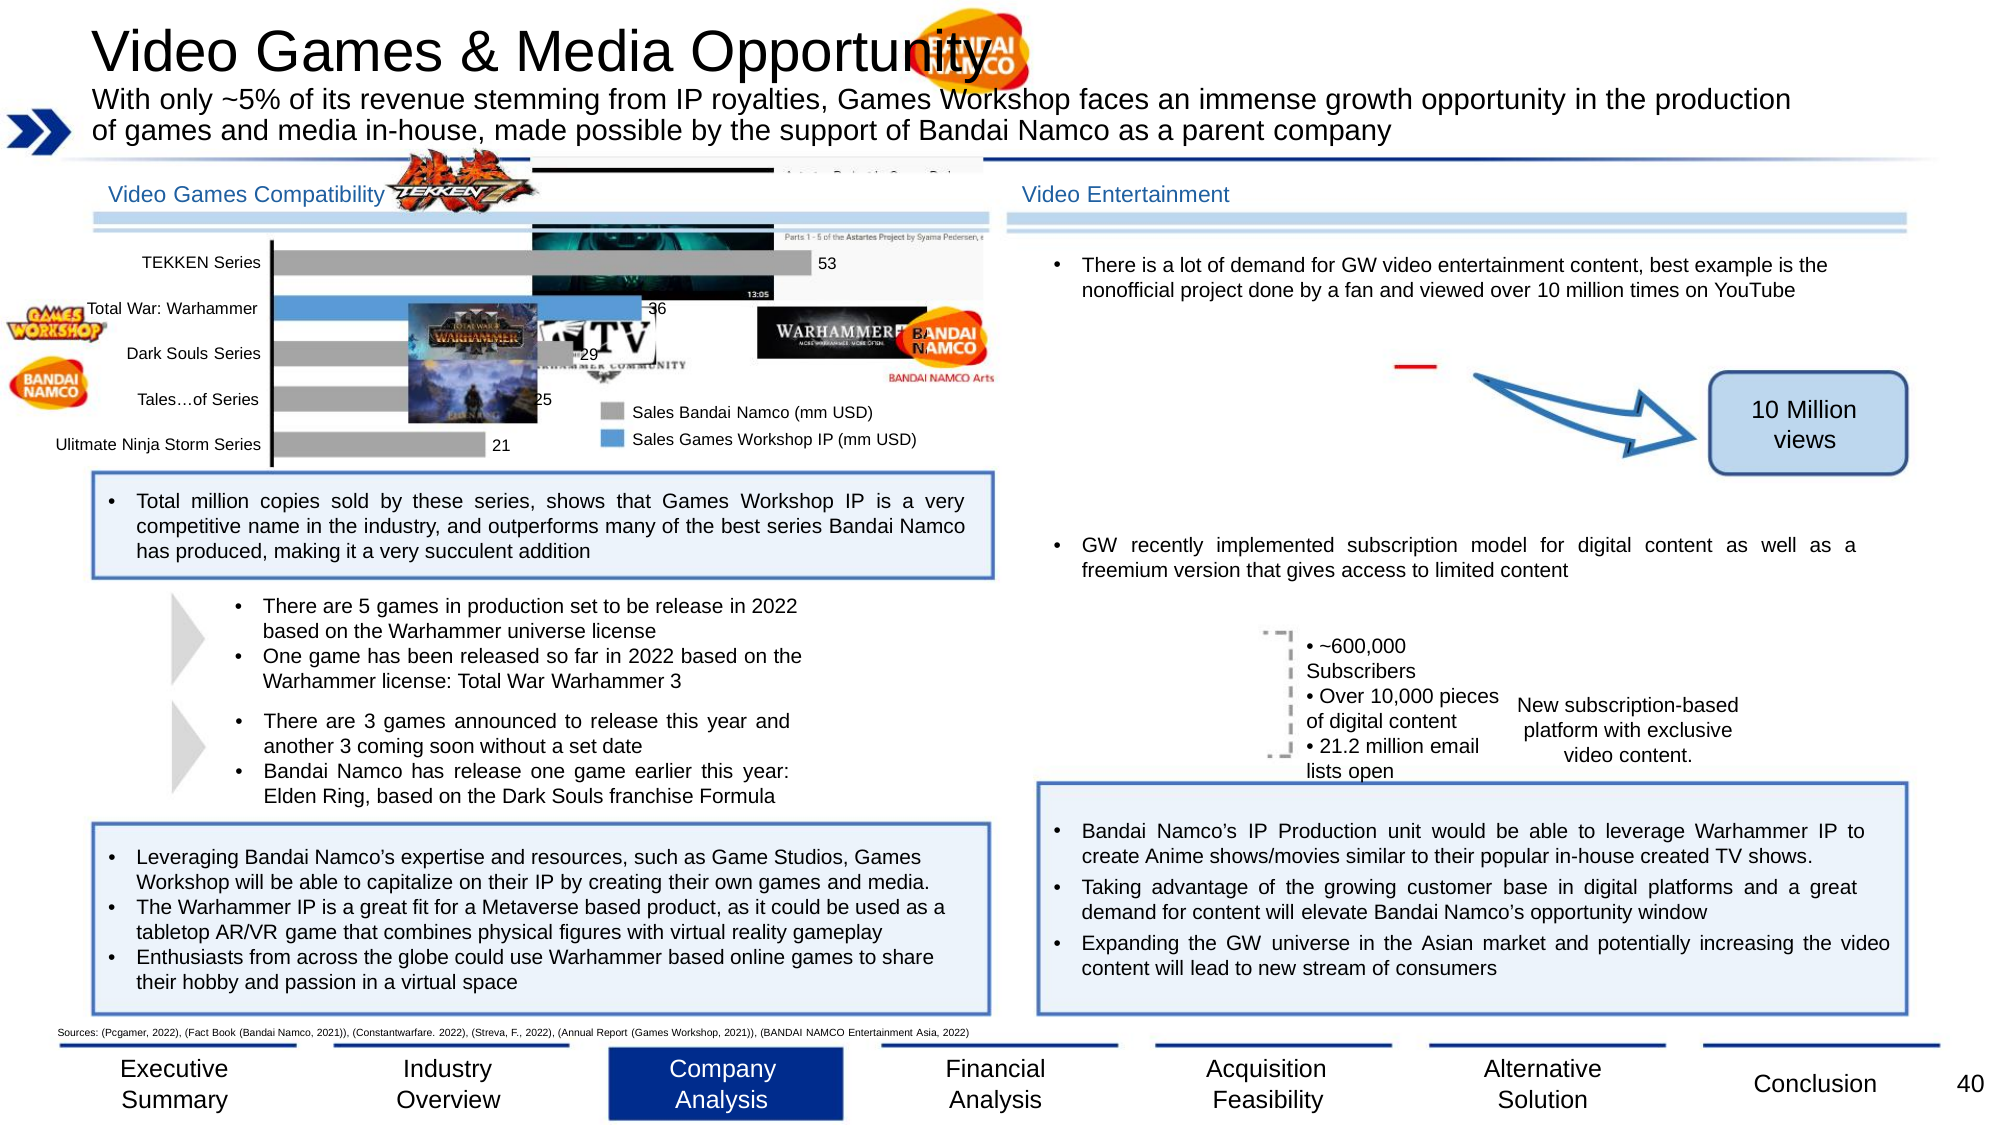

Video Games & Media Opportunity
With only ~5% of its revenue stemming from IP royalties, Games Workshop faces an immense growth opportunity in the production
of games and media in-house, made possible by the support of Bandai Namco as a parent company
Video Games Compatibility
Video Entertainment
•
There is a lot of demand for GW video entertainment content, best example is the
nonofficial project done by a fan and viewed over 10 million times on YouTube
TEKKEN Series
Total War: Warhammer
Dark Souls Series
53
36
29
Tales…of Series
25
10 Million
Sales Bandai Namco (mm USD)
views
Sales Games Workshop IP (mm USD)
Ulitmate Ninja Storm Series
21
•
Total million copies sold by these series, shows that Games Workshop IP is a very
competitive name in the industry, and outperforms many of the best series Bandai Namco
has produced, making it a very succulent addition
•
GW recently implemented subscription model for digital content as well as a
freemium version that gives access to limited content
•
•
There are 5 games in production set to be release in 2022
based on the Warhammer universe license
One game has been released so far in 2022 based on the
Warhammer license: Total War Warhammer 3
• ~600,000
Subscribers
• Over 10,000 pieces
New subscription-based
platform with exclusive
video content.
of digital content
• 21.2 million email
lists open
•
•
There are 3 games announced to release this year and
another 3 coming soon without a set date
Bandai Namco has release one game earlier this year:
Elden Ring, based on the Dark Souls franchise Formula
•
•
•
Bandai Namco’s IP Production unit would be able to leverage Warhammer IP to
create Anime shows/movies similar to their popular in-house created TV shows.
•
•
•
Leveraging Bandai Namco’s expertise and resources, such as Game Studios, Games
Workshop will be able to capitalize on their IP by creating their own games and media.
The Warhammer IP is a great fit for a Metaverse based product, as it could be used as a
tabletop AR/VR game that combines physical figures with virtual reality gameplay
Enthusiasts from across the globe could use Warhammer based online games to share
their hobby and passion in a virtual space
Taking advantage of the growing customer base in digital platforms and a great
demand for content will elevate Bandai Namco’s opportunity window
Expanding the GW universe in the Asian market and potentially increasing the video
content will lead to new stream of consumers
Sources: (Pcgamer, 2022), (Fact Book (Bandai Namco, 2021)), (Constantwarfare. 2022), (Streva, F., 2022), (Annual Report (Games Workshop, 2021)), (BANDAI NAMCO Entertainment Asia, 2022)
Executive
Summary
Industry
Overview
Company
Analysis
Financial
Analysis
Acquisition
Feasibility
Alternative
Solution
Conclusion
40